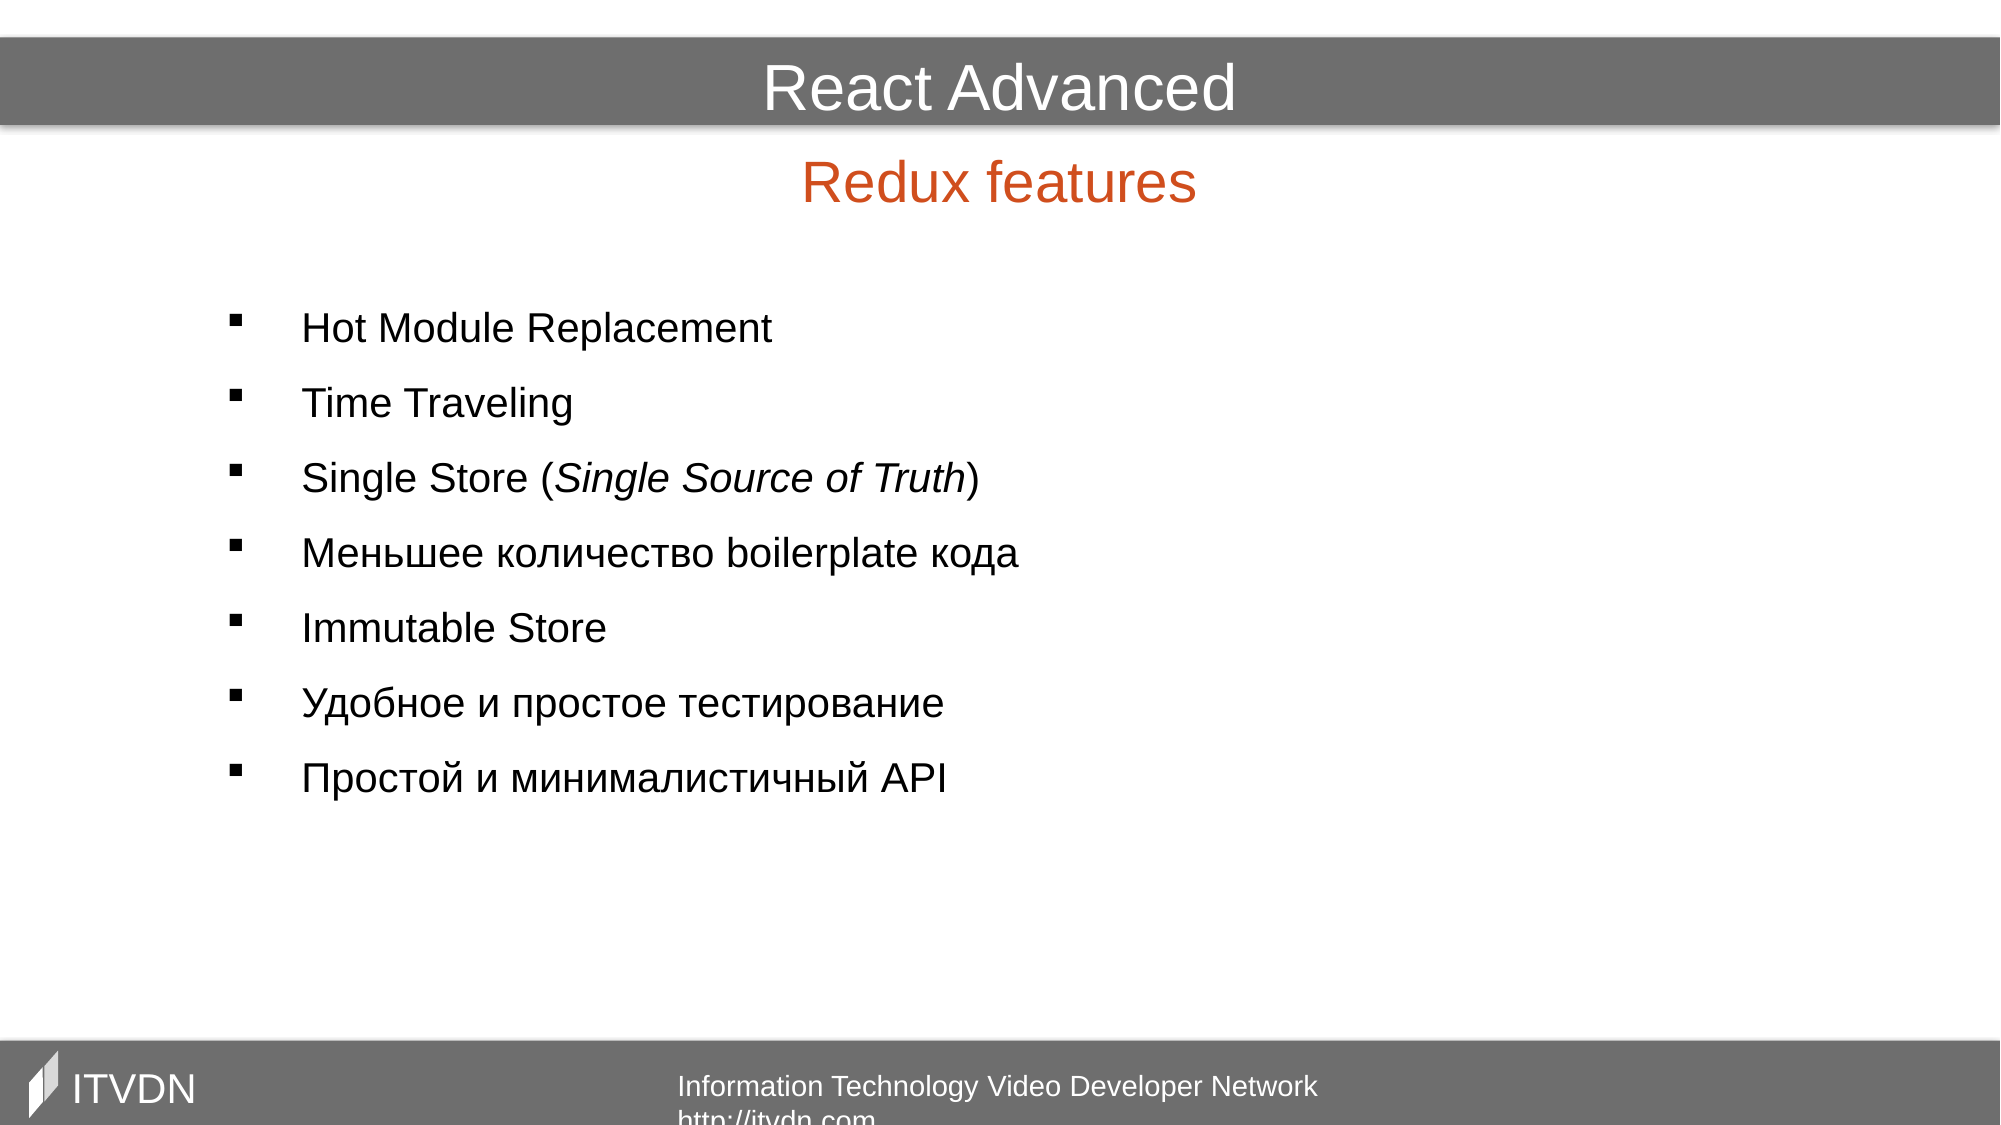

React Advanced
Redux features
Hot Module Replacement
Time Traveling
Single Store (Single Source of Truth)
Меньшее количество boilerplate кода
Immutable Store
Удобное и простое тестирование
Простой и минималистичный API

ITVDN
Information Technology Video Developer Network                                                       http://itvdn.com